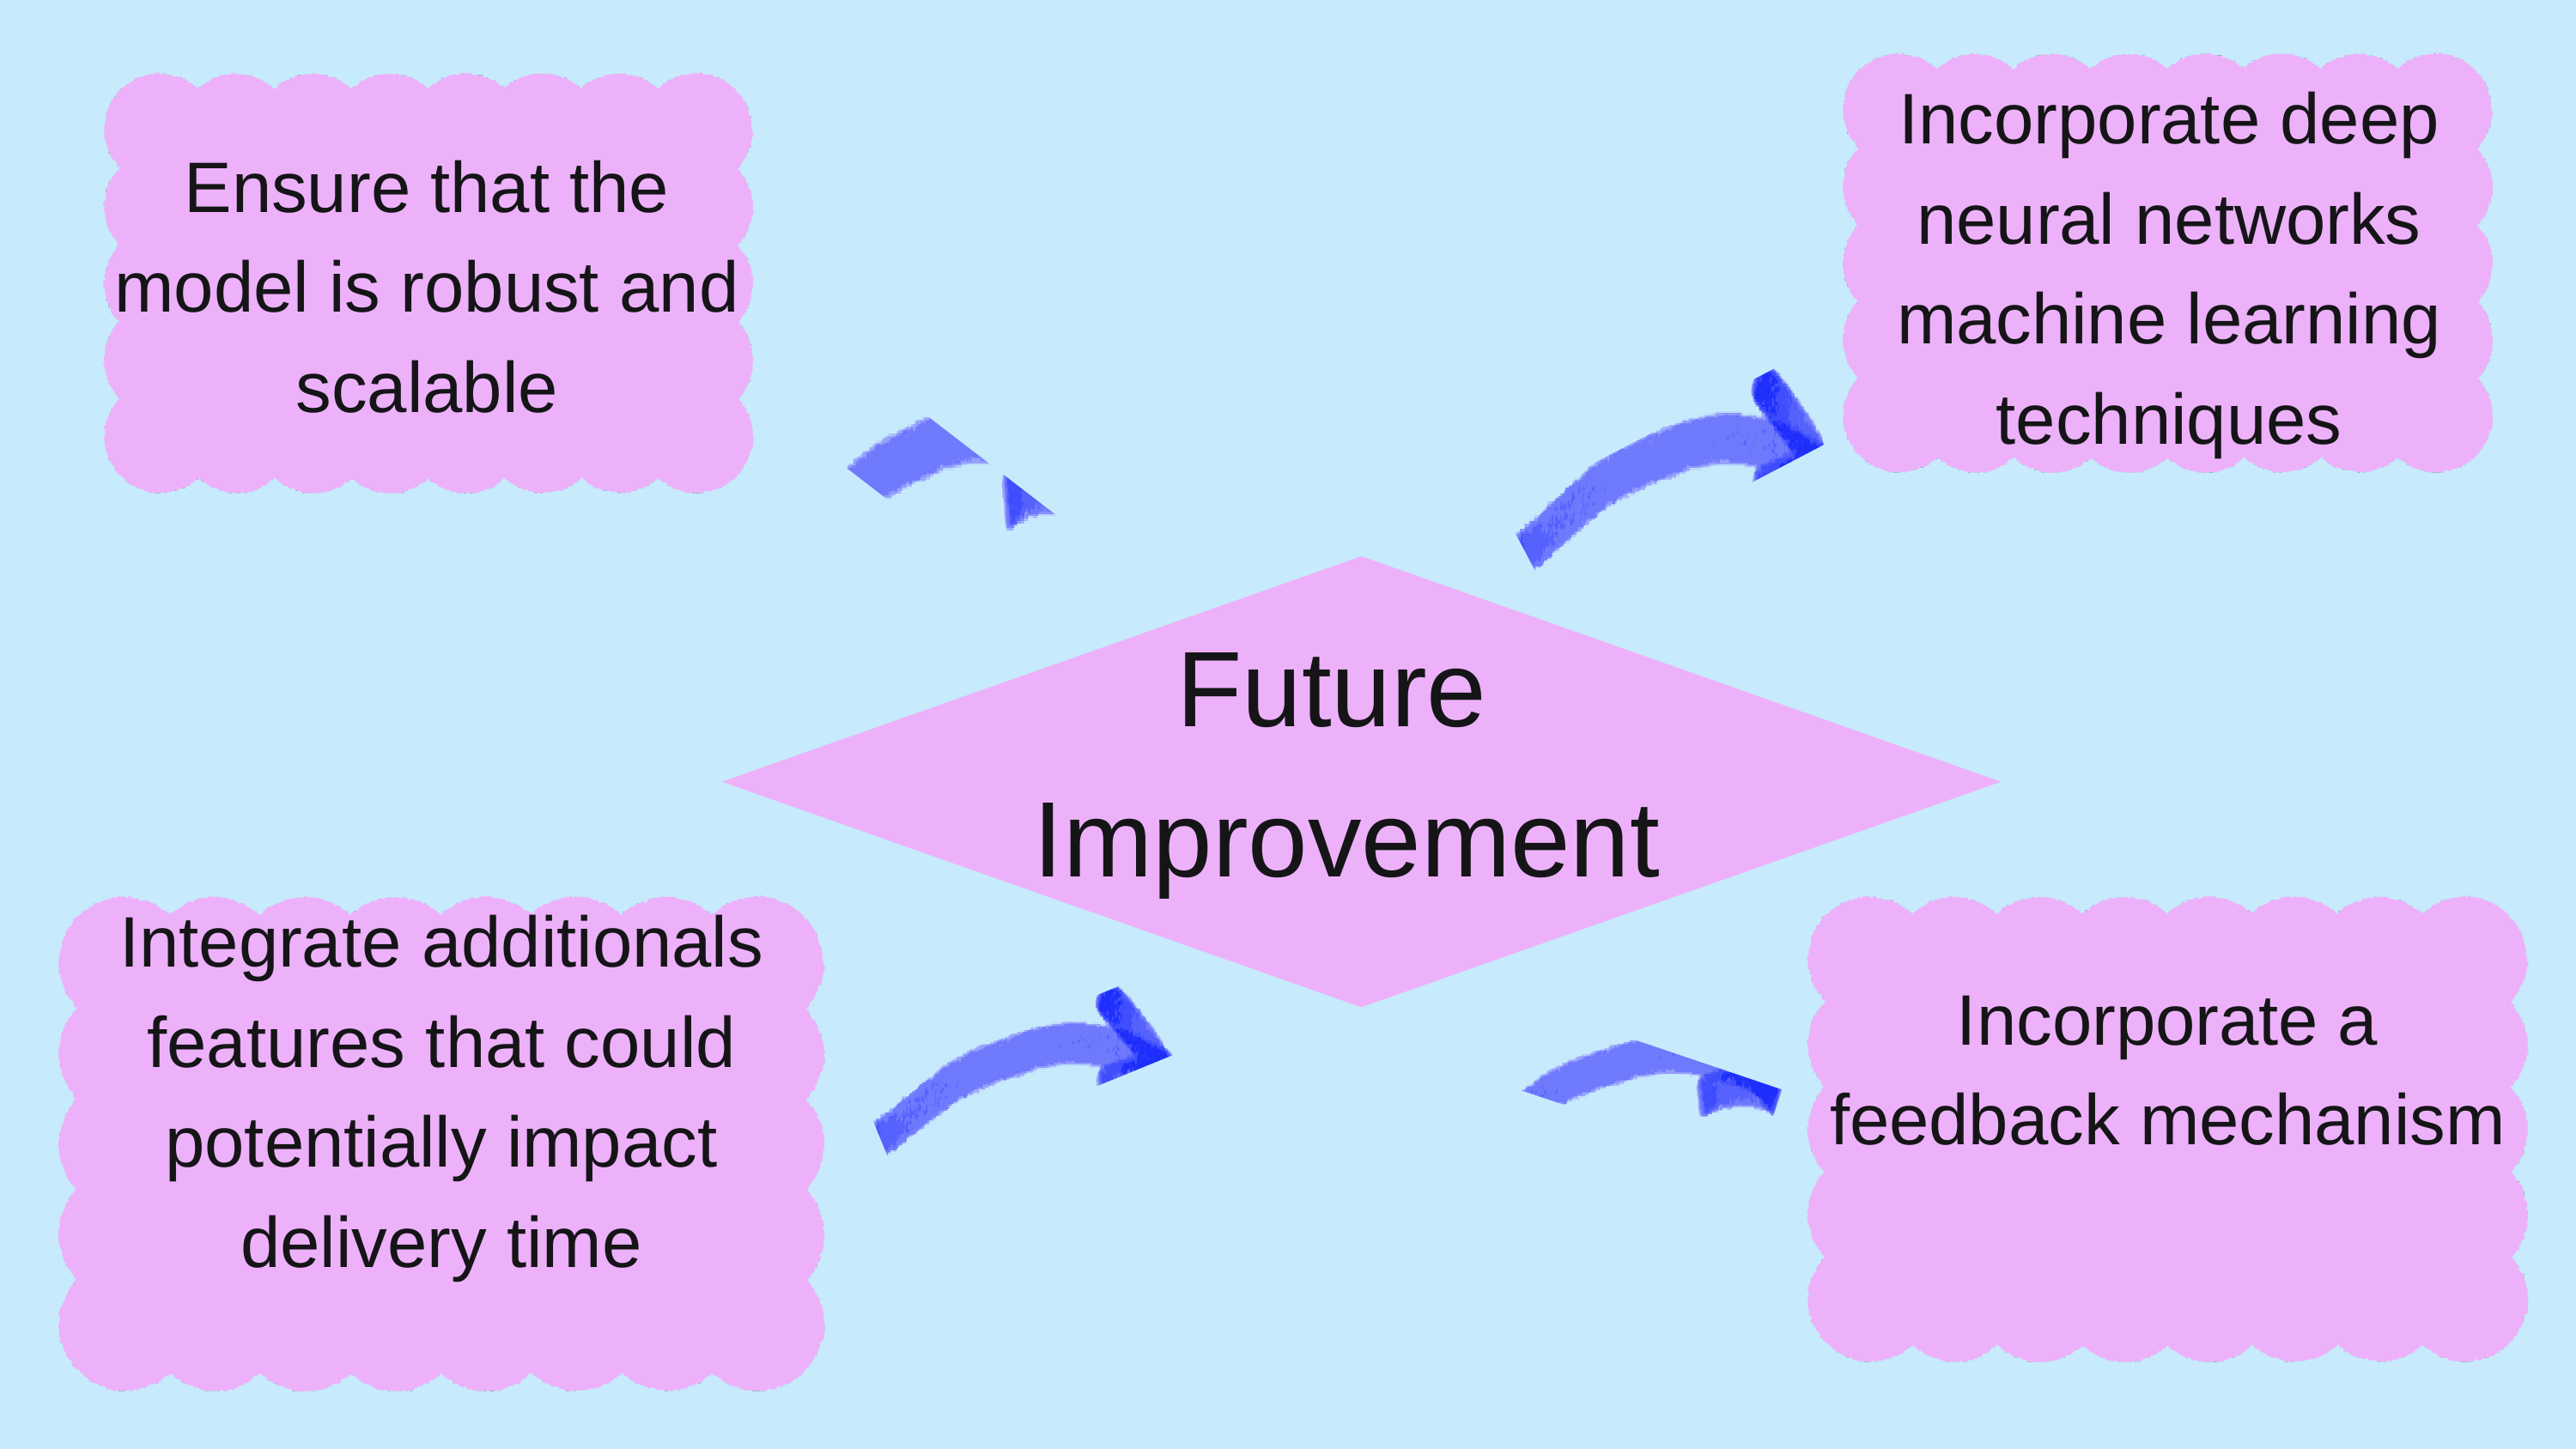

Incorporate deep neural networks machine learning techniques

Ensure that the model is robust and scalable

Future
Improvement
Integrate additionals features that could potentially impact delivery time

Incorporate a feedback mechanism